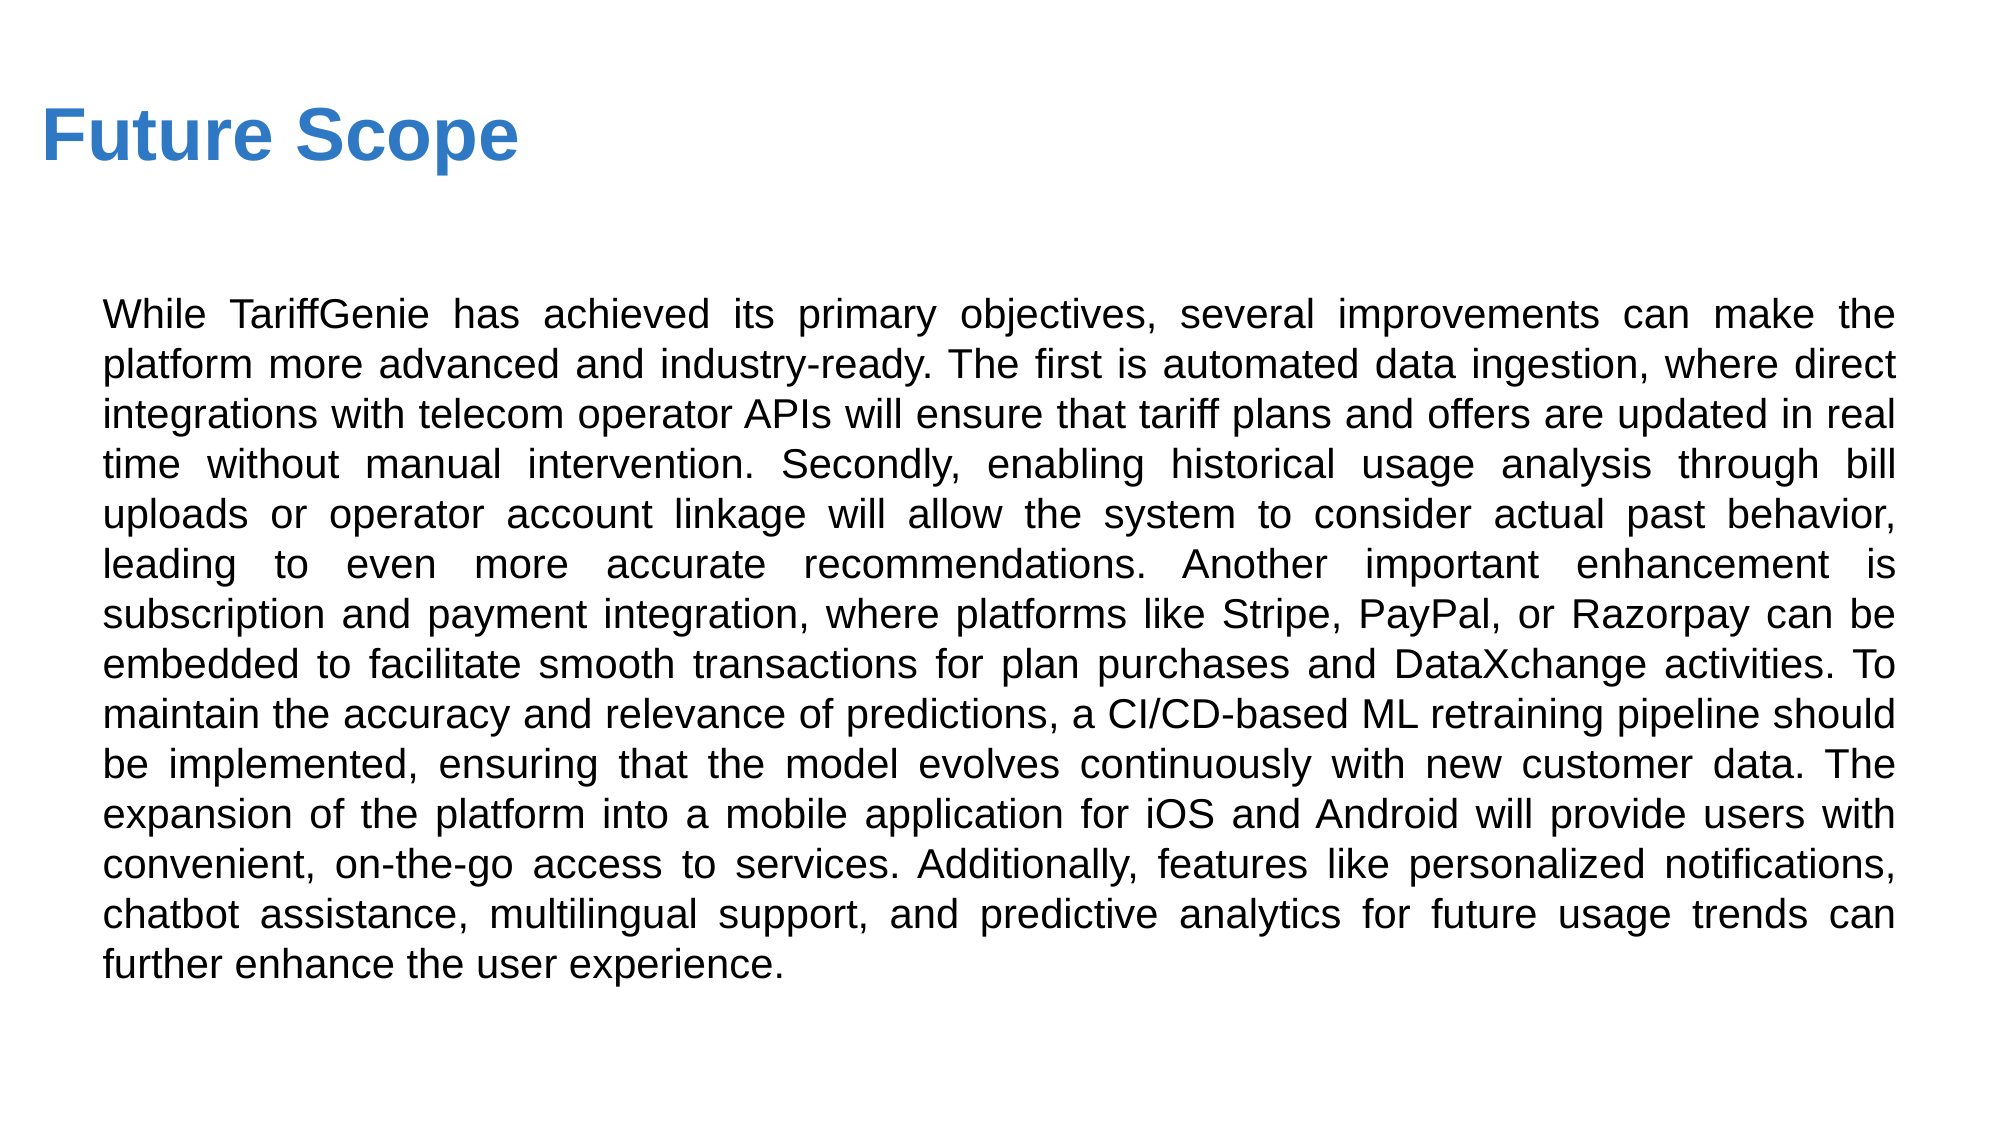

# Future Scope
While TariffGenie has achieved its primary objectives, several improvements can make the platform more advanced and industry-ready. The first is automated data ingestion, where direct integrations with telecom operator APIs will ensure that tariff plans and offers are updated in real time without manual intervention. Secondly, enabling historical usage analysis through bill uploads or operator account linkage will allow the system to consider actual past behavior, leading to even more accurate recommendations. Another important enhancement is subscription and payment integration, where platforms like Stripe, PayPal, or Razorpay can be embedded to facilitate smooth transactions for plan purchases and DataXchange activities. To maintain the accuracy and relevance of predictions, a CI/CD-based ML retraining pipeline should be implemented, ensuring that the model evolves continuously with new customer data. The expansion of the platform into a mobile application for iOS and Android will provide users with convenient, on-the-go access to services. Additionally, features like personalized notifications, chatbot assistance, multilingual support, and predictive analytics for future usage trends can further enhance the user experience.